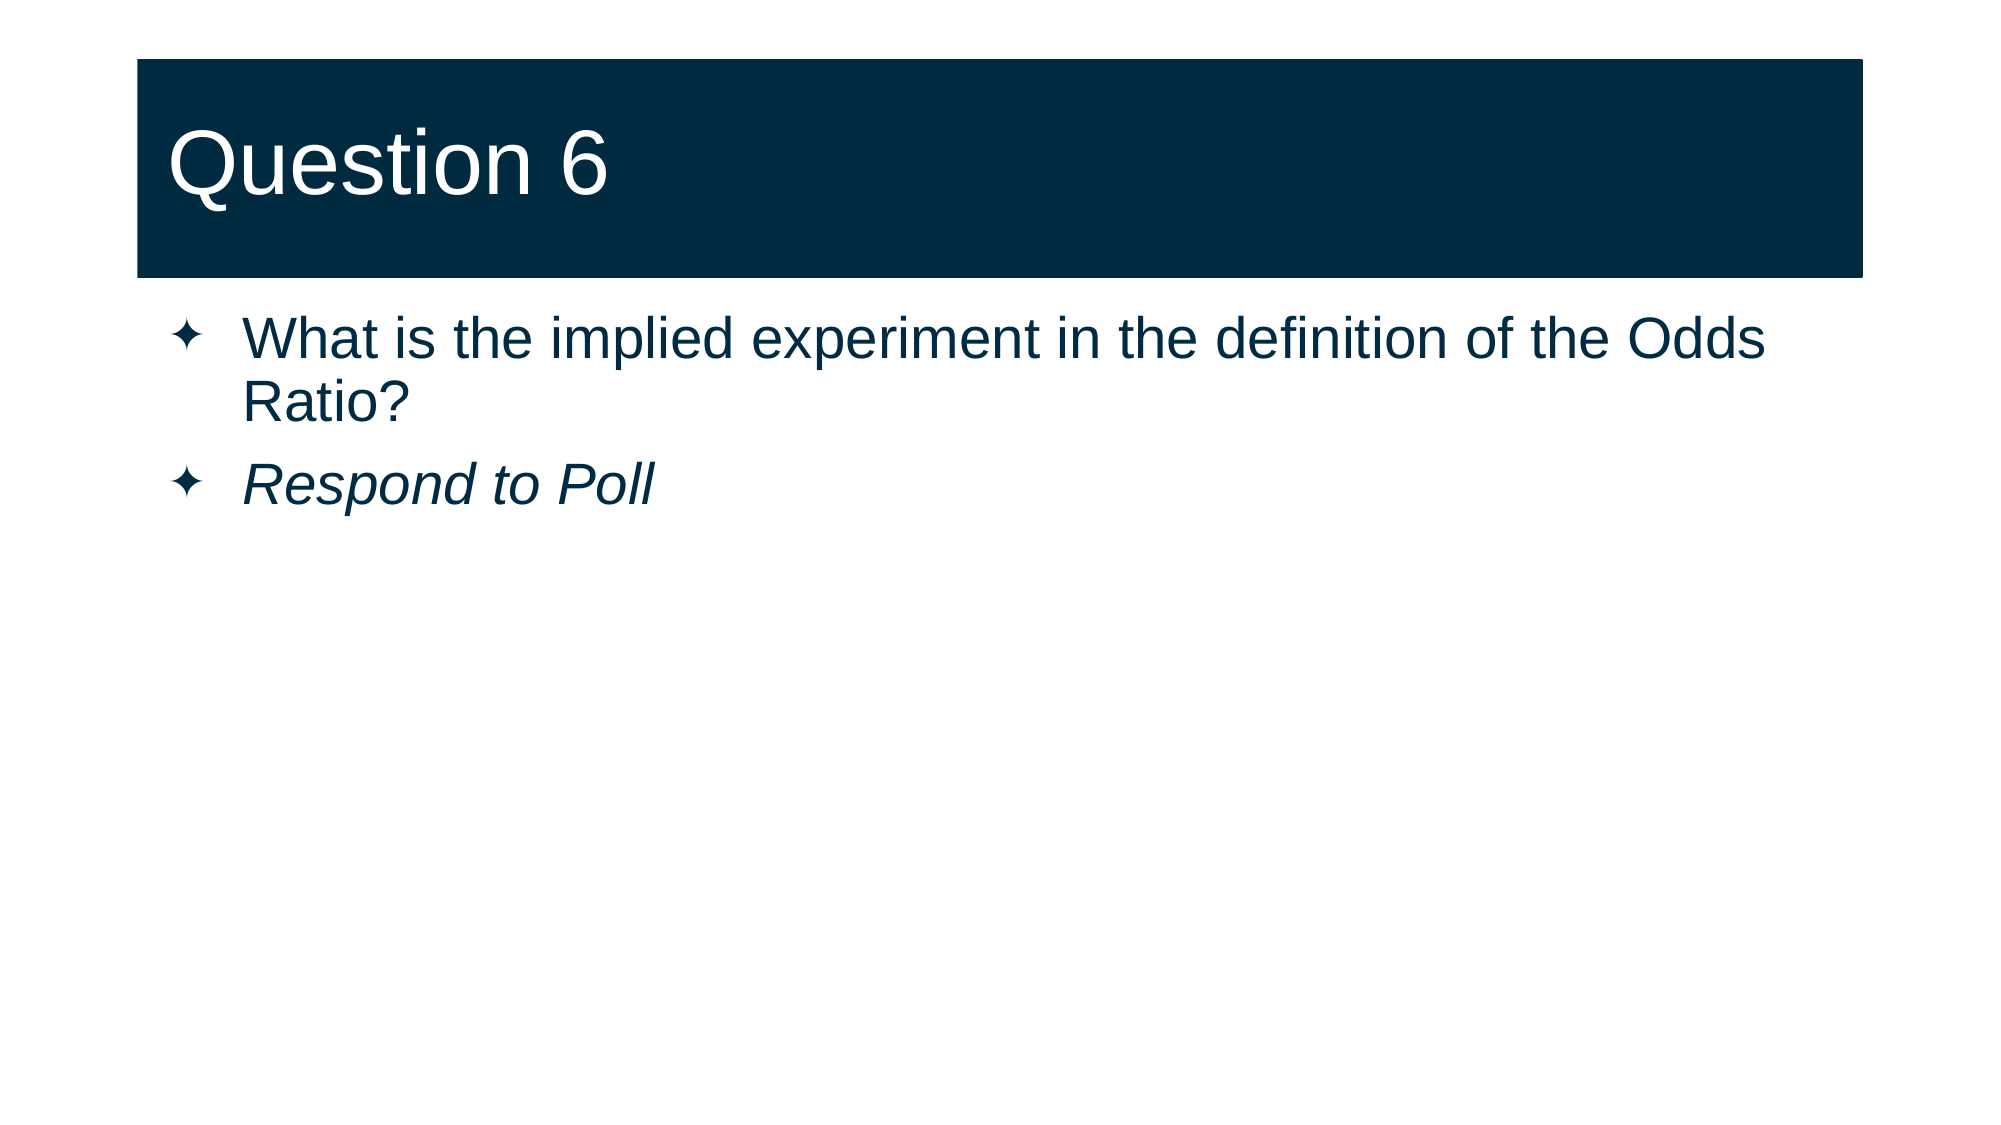

# Question 6
What is the implied experiment in the definition of the Odds Ratio?
Respond to Poll